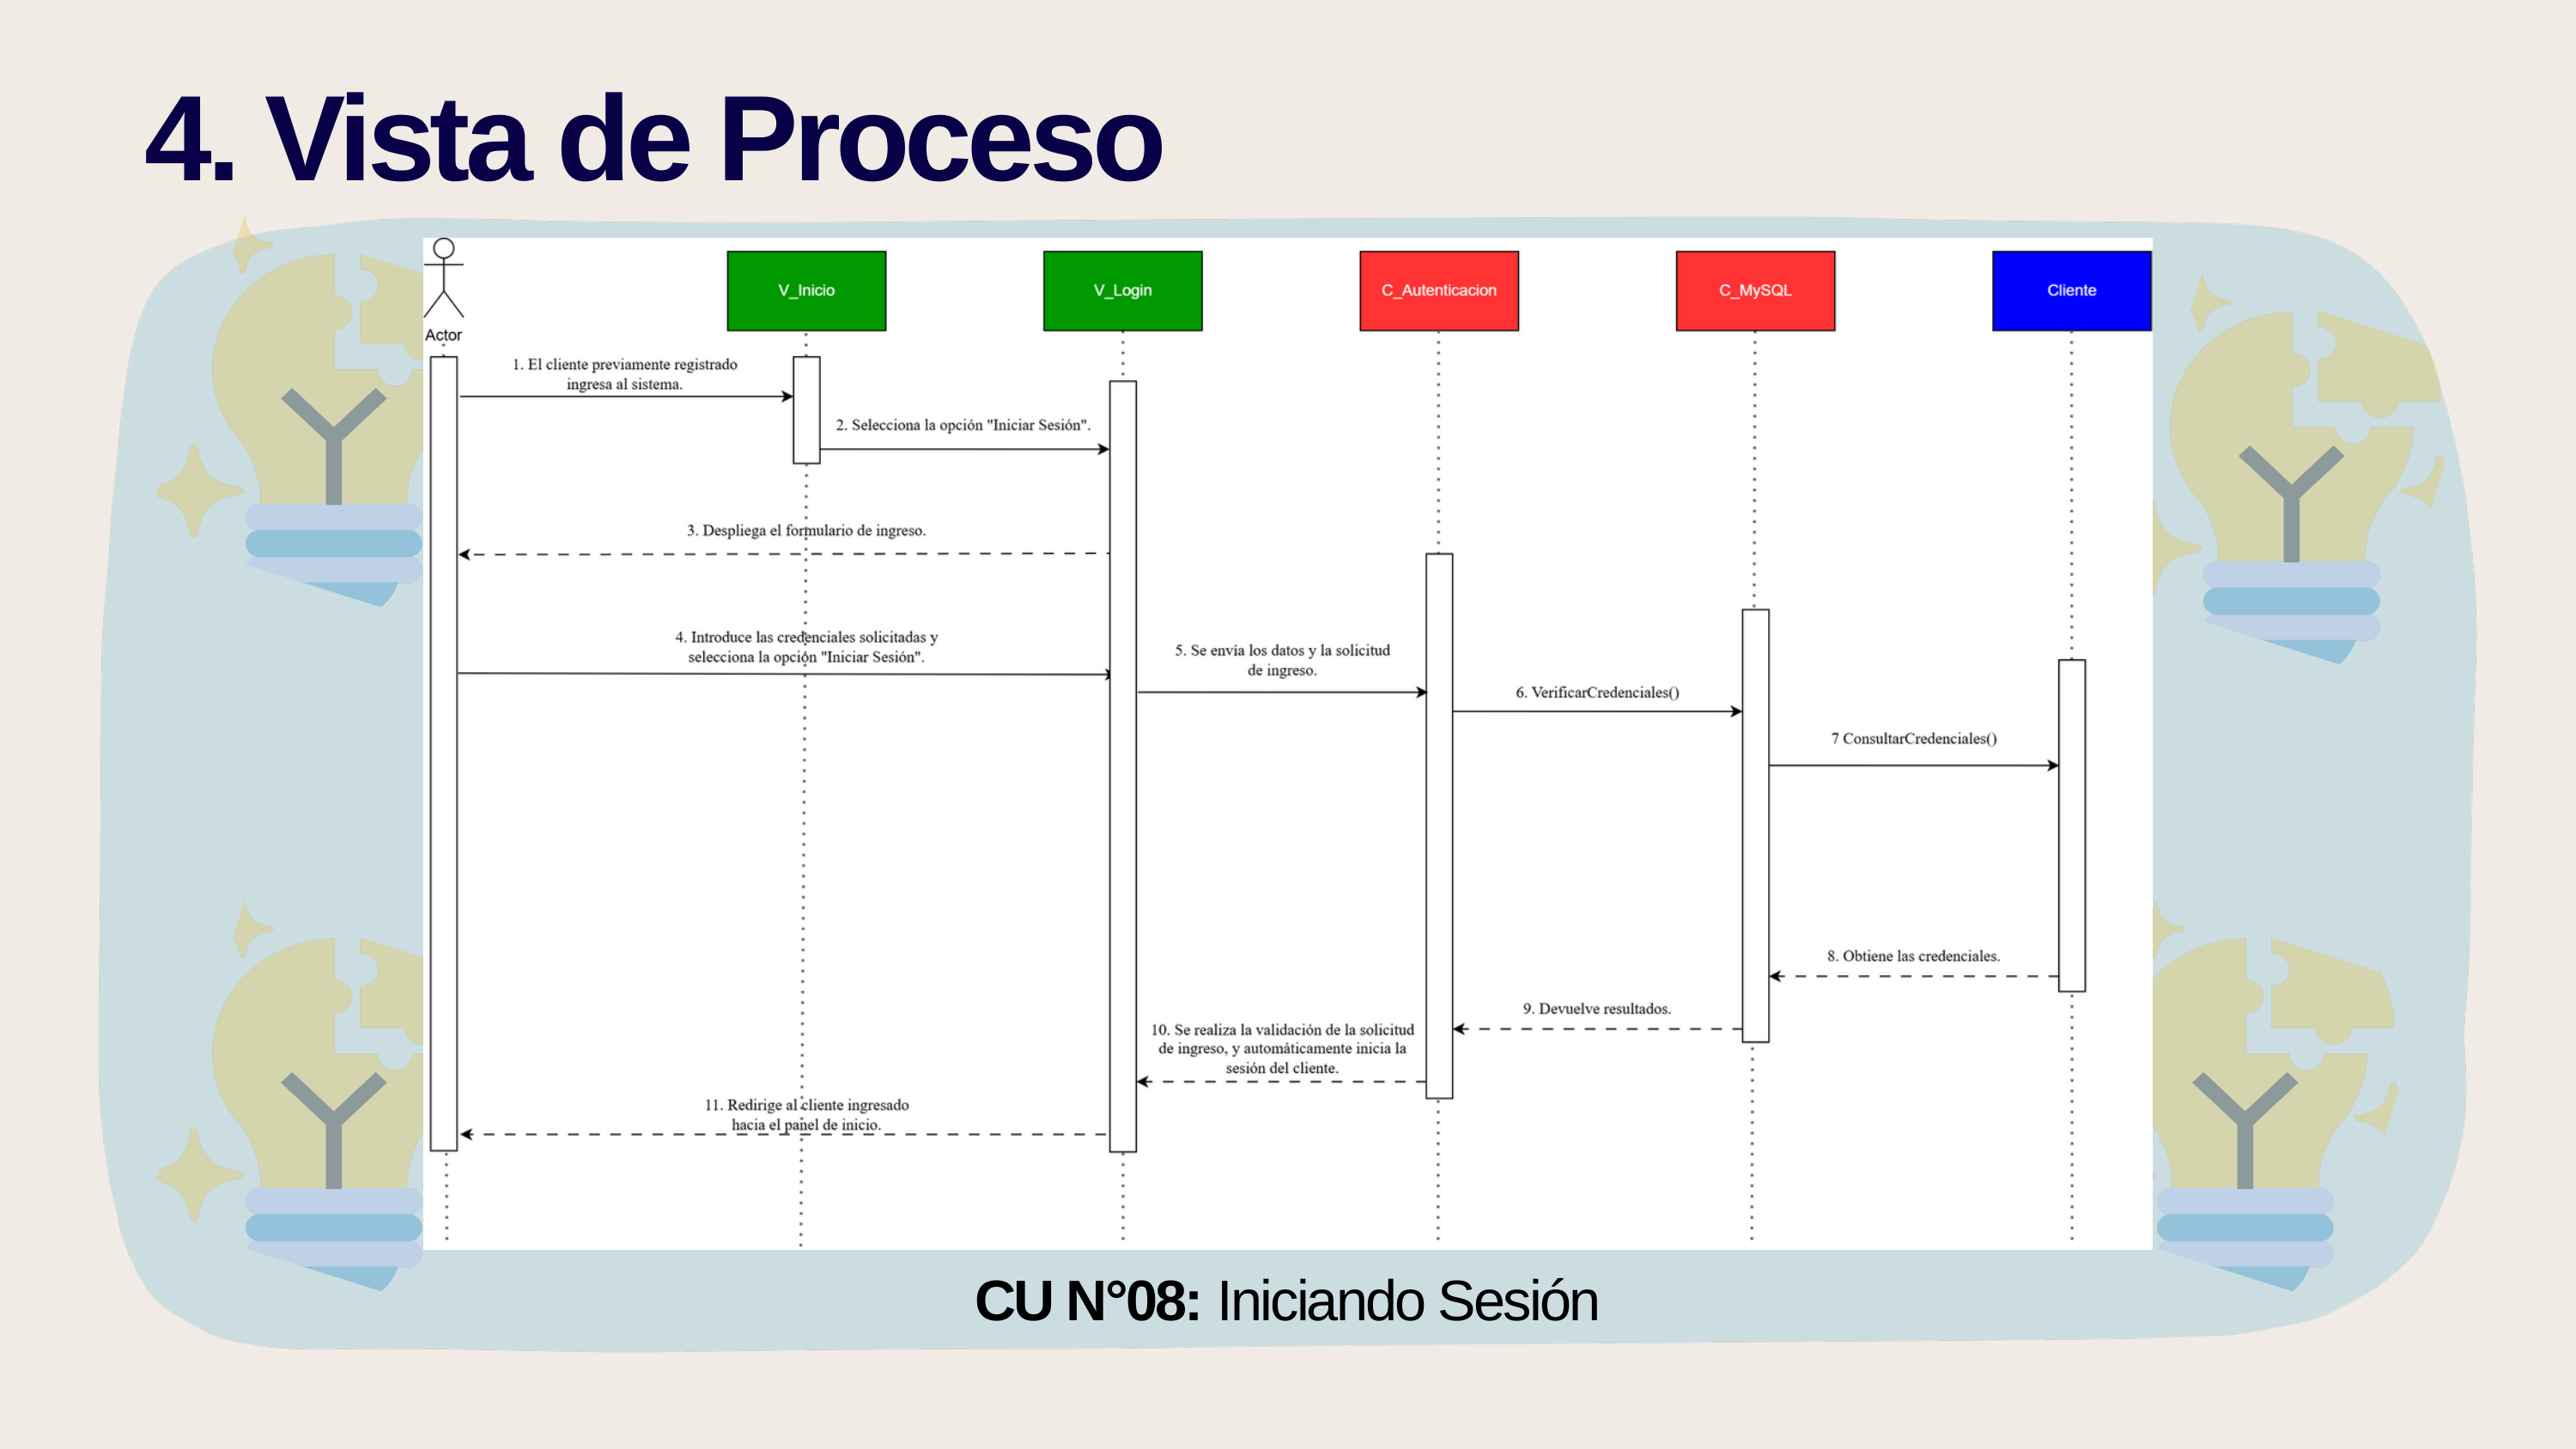

4. Vista de Proceso

CU N°08: Iniciando Sesión